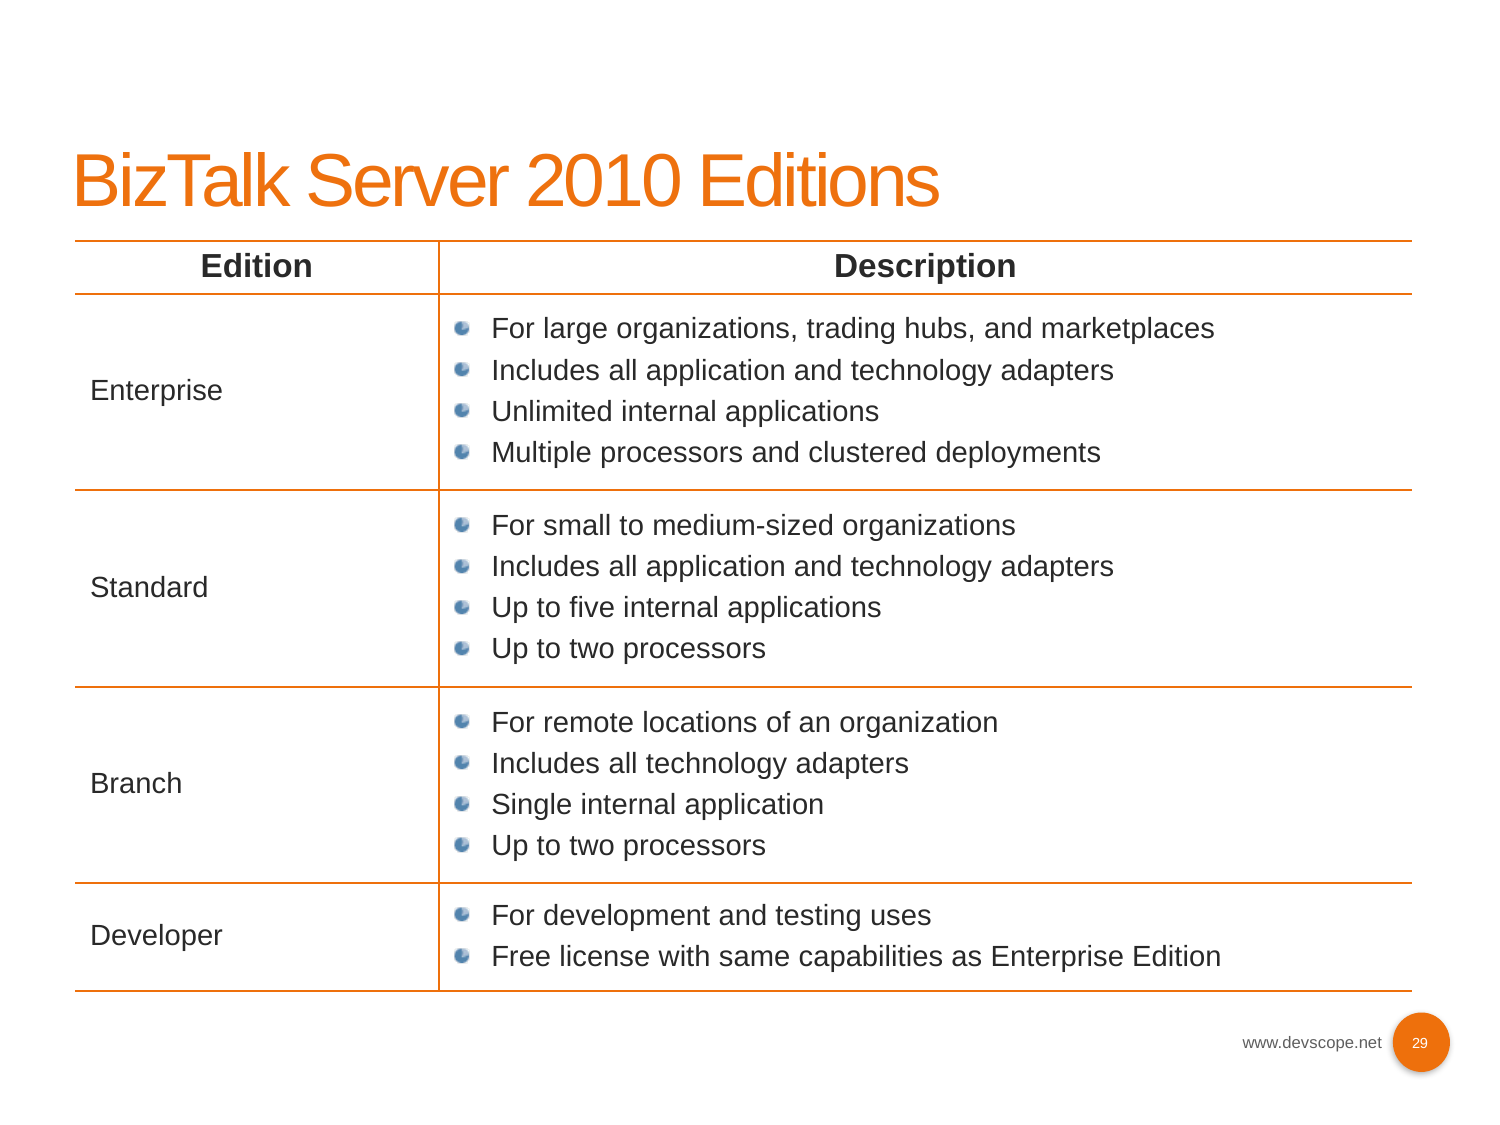

# BizTalk Server 2010 Editions
| Edition | Description |
| --- | --- |
| Enterprise | For large organizations, trading hubs, and marketplaces Includes all application and technology adapters Unlimited internal applications Multiple processors and clustered deployments |
| Standard | For small to medium-sized organizations Includes all application and technology adapters Up to five internal applications Up to two processors |
| Branch | For remote locations of an organization Includes all technology adapters Single internal application Up to two processors |
| Developer | For development and testing uses Free license with same capabilities as Enterprise Edition |
29
www.devscope.net